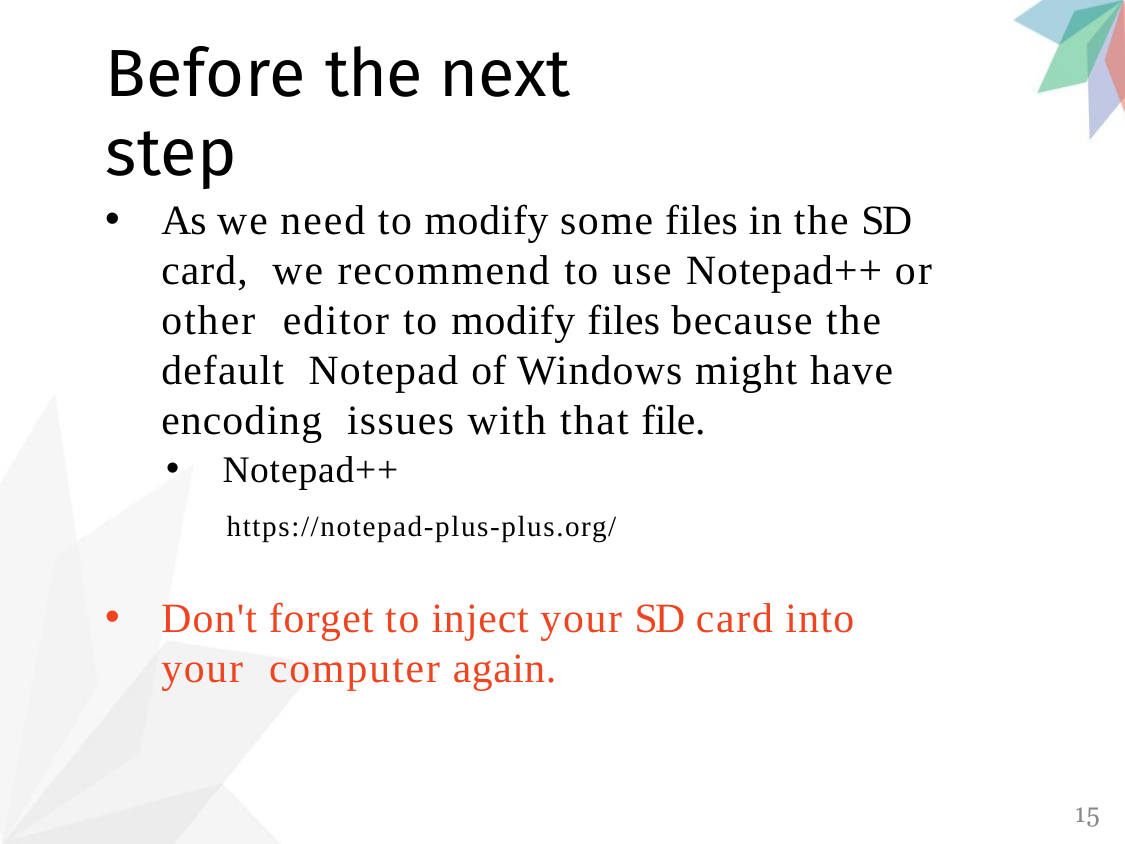

# Before the next step
As we need to modify some files in the SD card,  we recommend to use Notepad++ or other  editor to modify files because the default  Notepad of Windows might have encoding  issues with that file.
Notepad++
https://notepad-plus-plus.org/

Don't forget to inject your SD card into your  computer again.
15